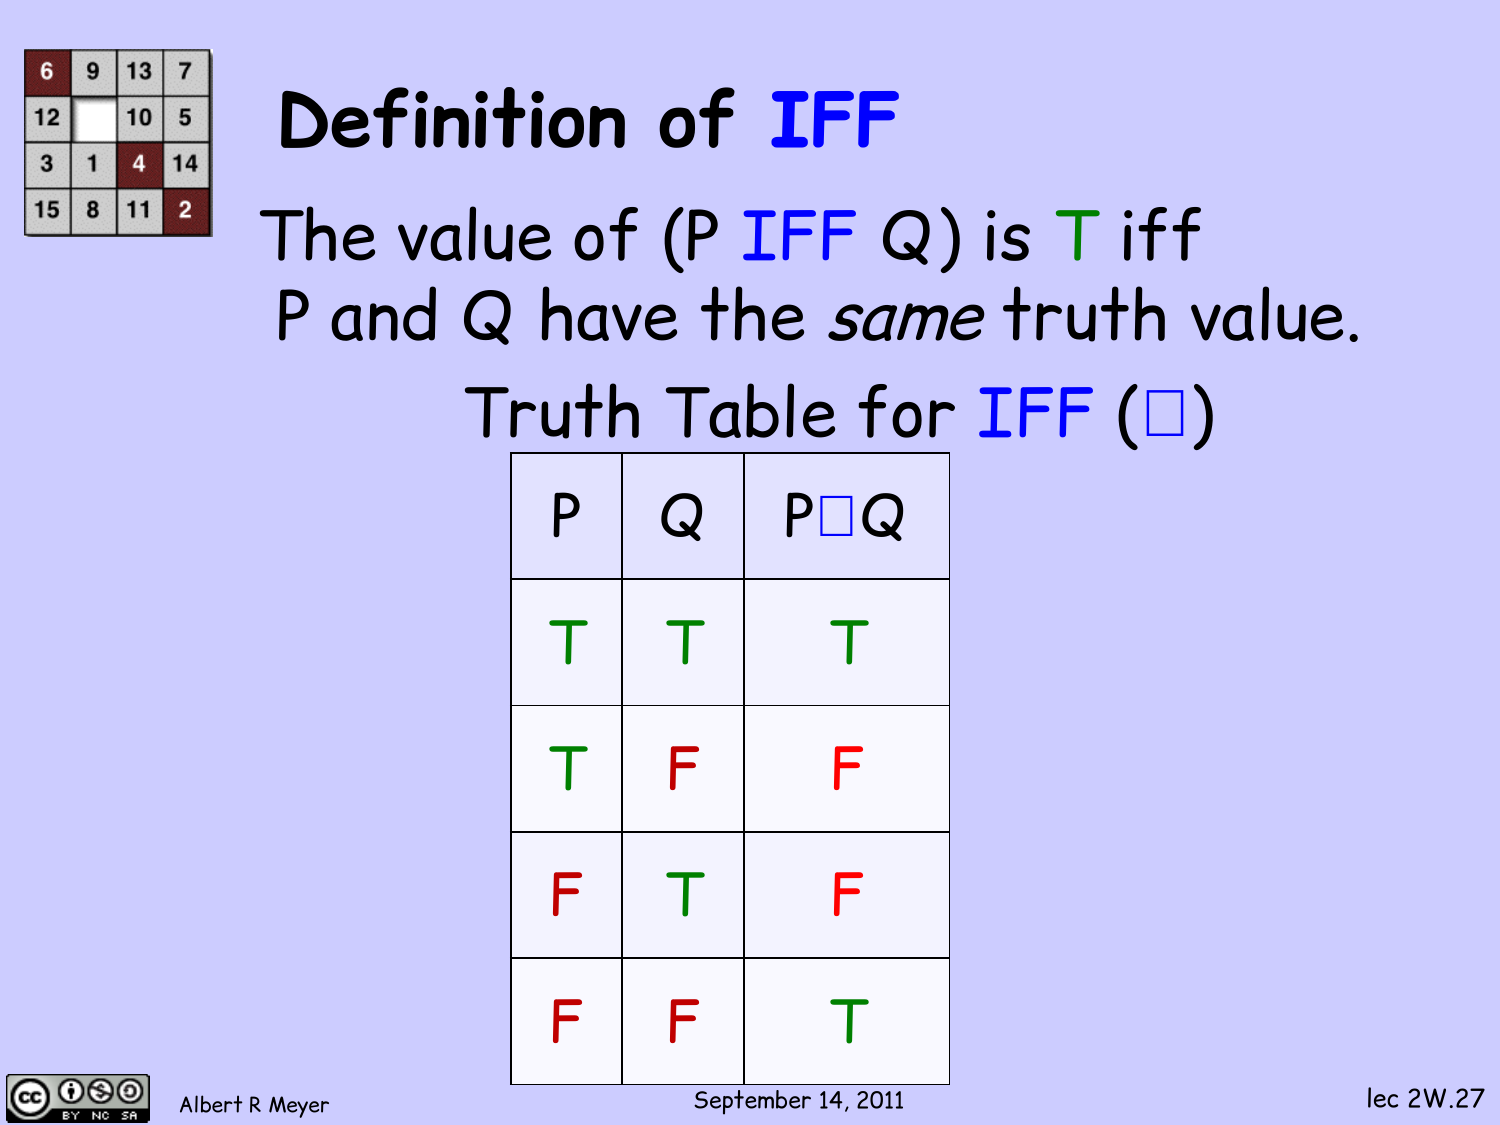

# Definition of IFF
The value of (P IFF Q) is T iff
 P and Q have the same truth value.
Truth Table for IFF (↔)
| P | Q | P↔Q |
| --- | --- | --- |
| T | T | T |
| T | F | F |
| F | T | F |
| F | F | T |
lec 2W.27